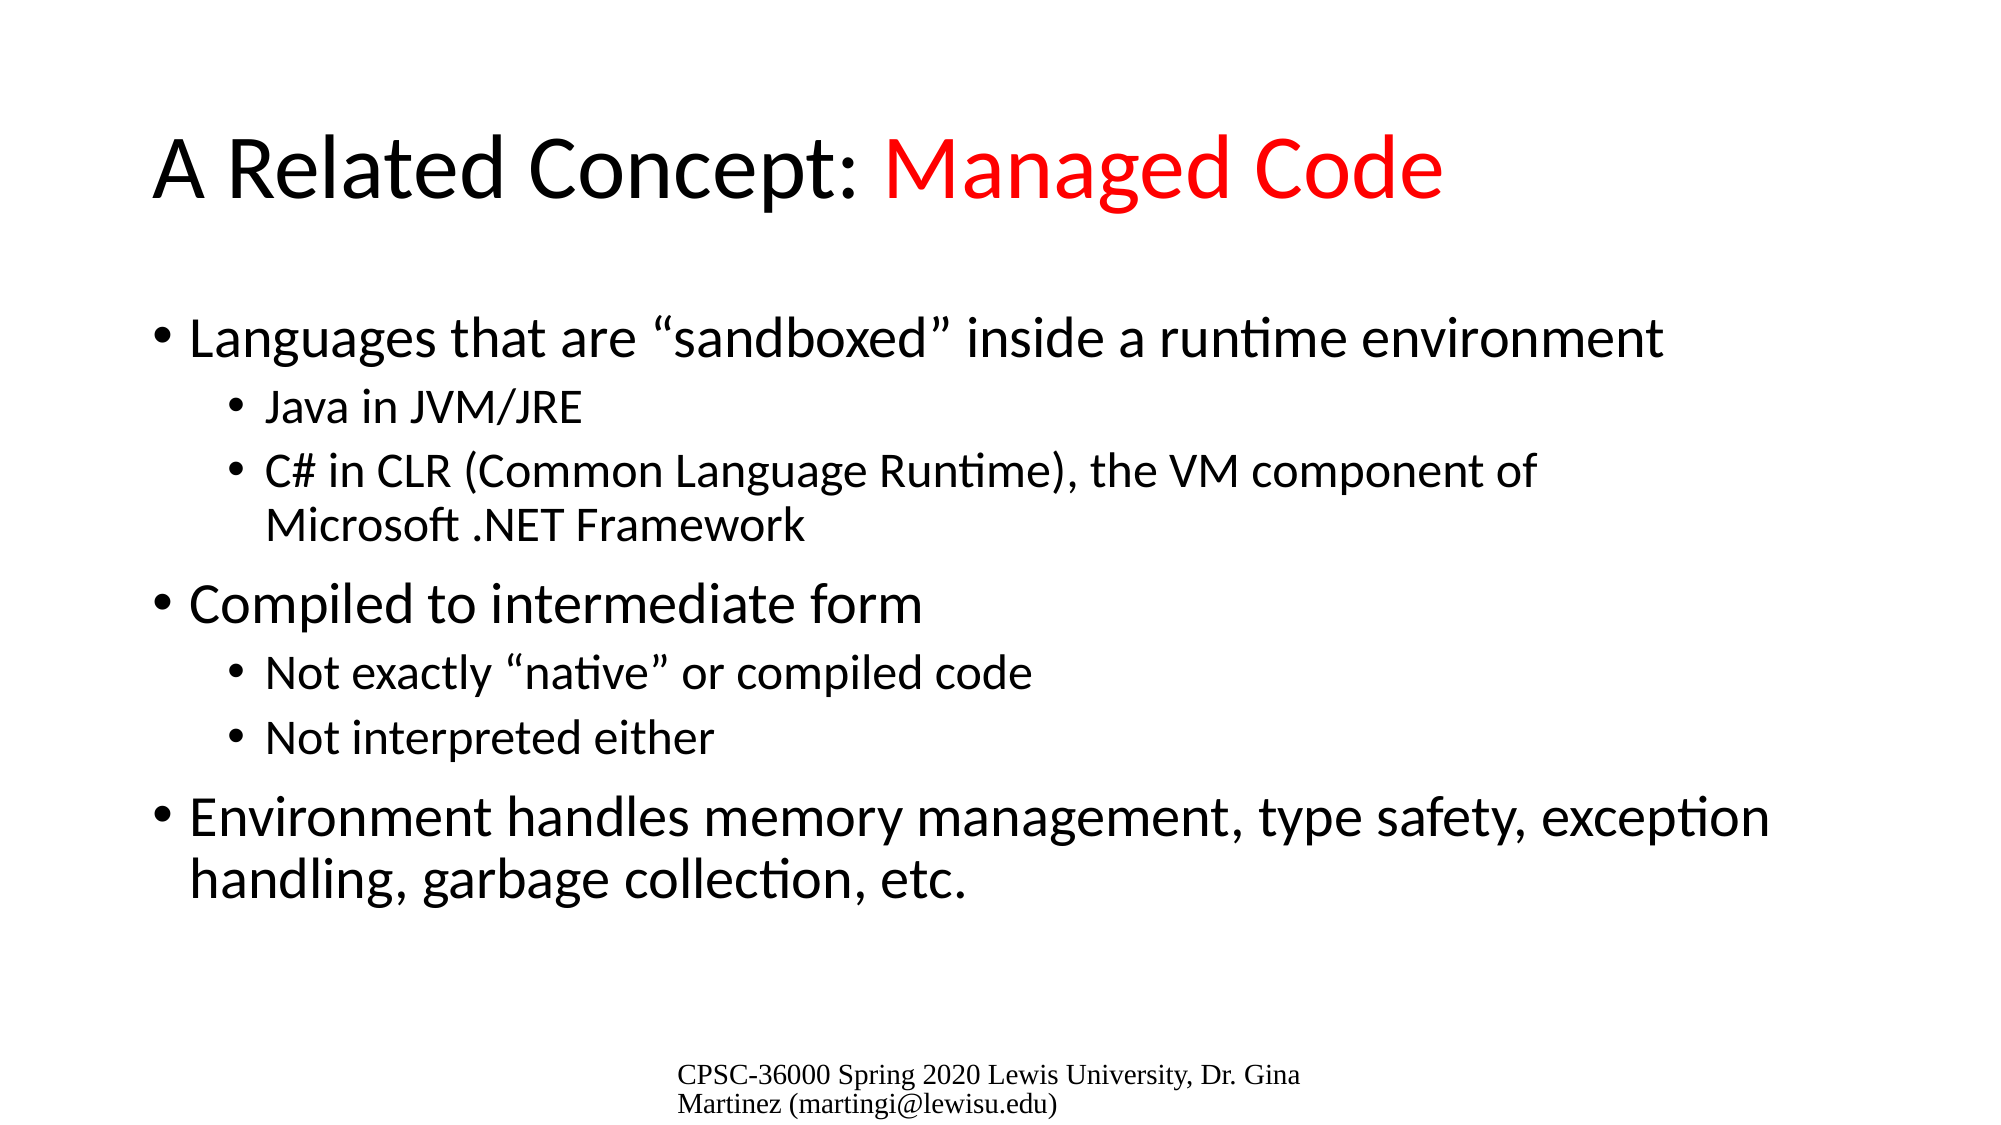

# A Related Concept: Managed Code
Languages that are “sandboxed” inside a runtime environment
Java in JVM/JRE
C# in CLR (Common Language Runtime), the VM component of Microsoft .NET Framework
Compiled to intermediate form
Not exactly “native” or compiled code
Not interpreted either
Environment handles memory management, type safety, exception handling, garbage collection, etc.

CPSC-36000 Spring 2020 Lewis University, Dr. Gina Martinez (martingi@lewisu.edu)